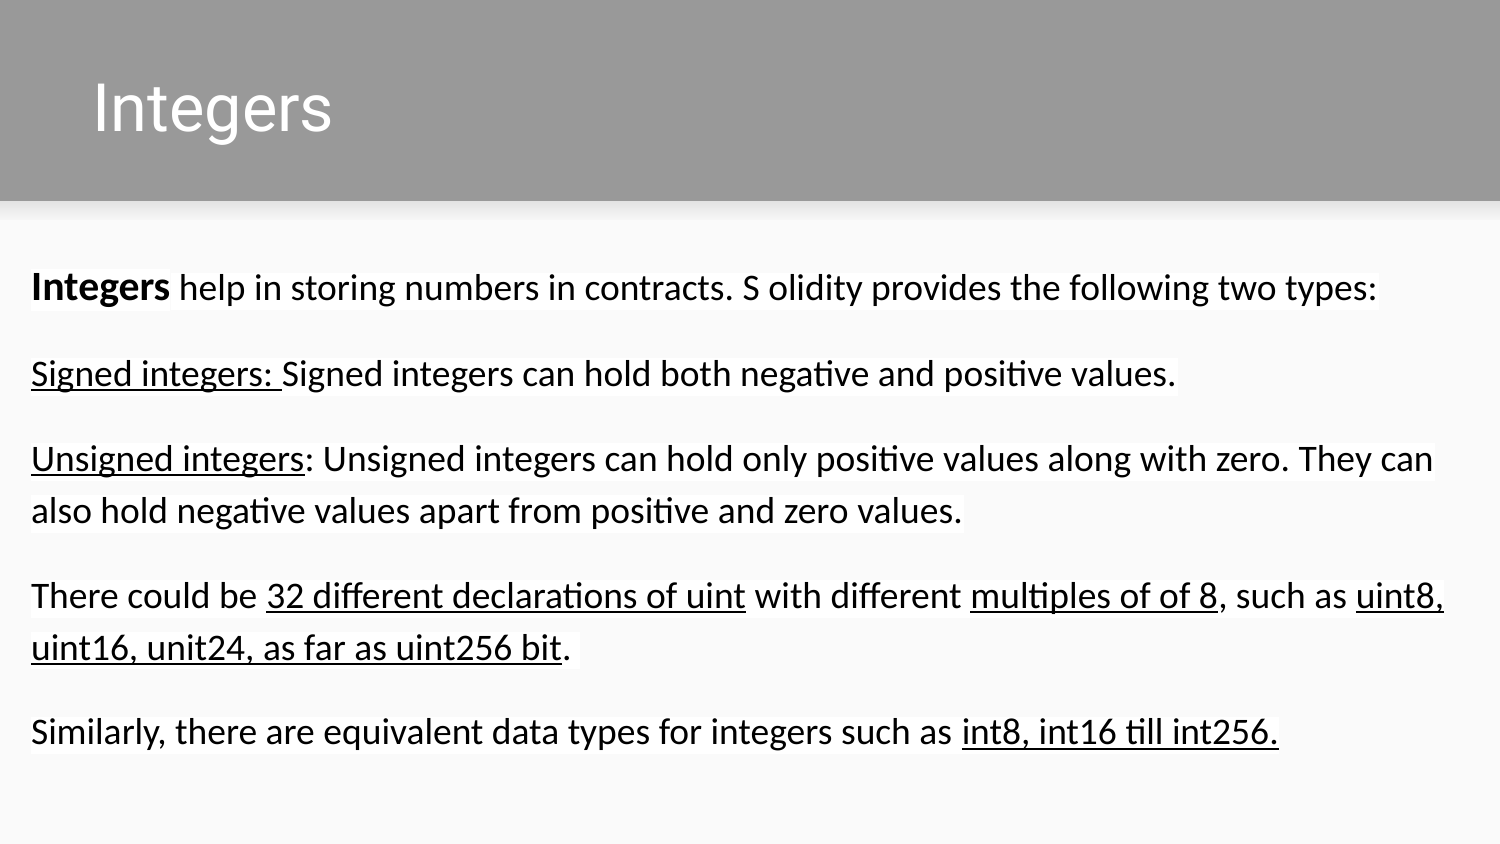

# Integers
Integers help in storing numbers in contracts. S olidity provides the following two types:
Signed integers: Signed integers can hold both negative and positive values.
Unsigned integers: Unsigned integers can hold only positive values along with zero. They can also hold negative values apart from positive and zero values.
There could be 32 different declarations of uint with different multiples of of 8, such as uint8, uint16, unit24, as far as uint256 bit.
Similarly, there are equivalent data types for integers such as int8, int16 till int256.